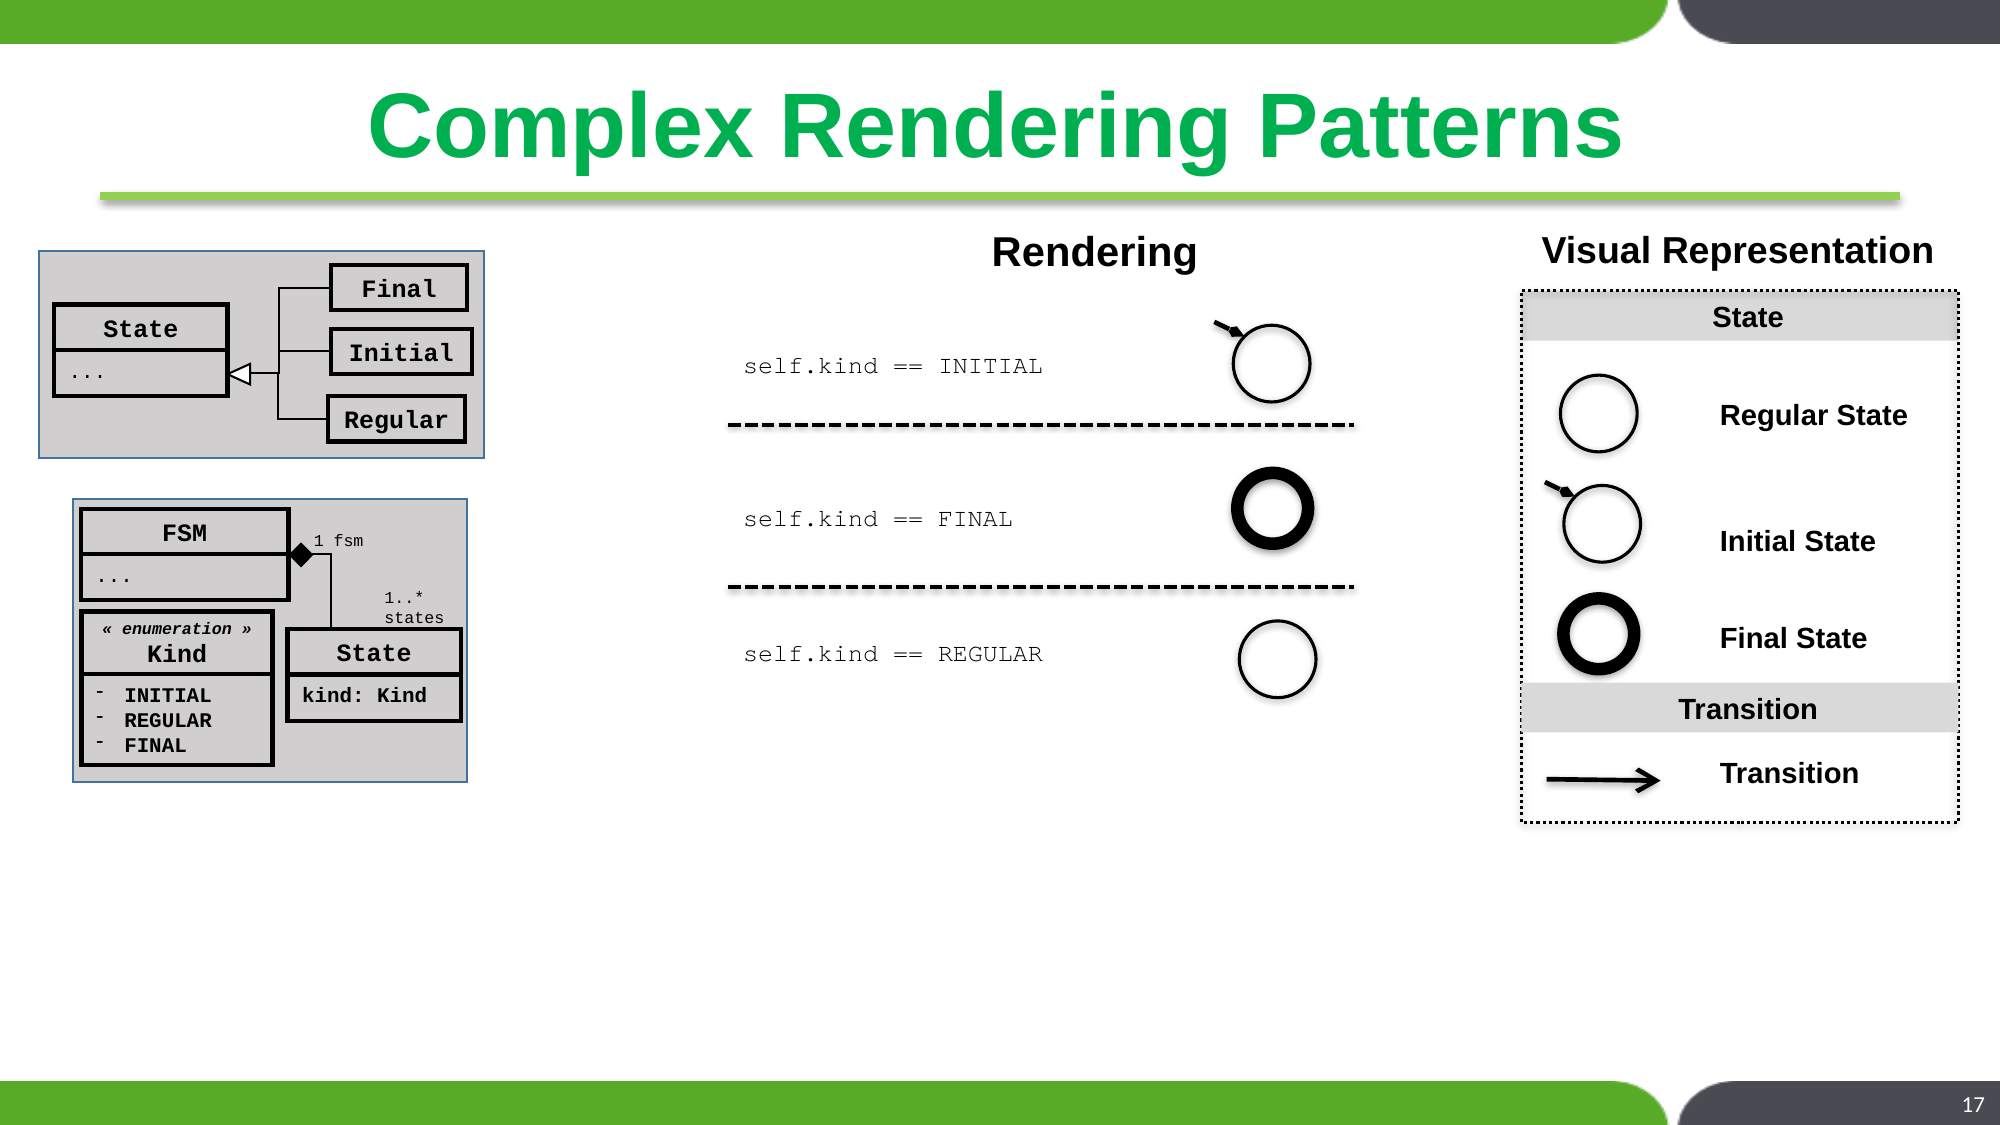

# Complex Rendering Patterns
Rendering
Visual Representation

Final
State
...
Initial

Regular

  State

Regular State

Initial State

Final State
  Transition
Transition

self.kind == INITIAL

self.kind == FINAL

FSM
...
1 fsm

1..*
states
« enumeration »
Kind
State
kind: Kind
INITIAL
REGULAR
FINAL

self.kind == REGULAR
17